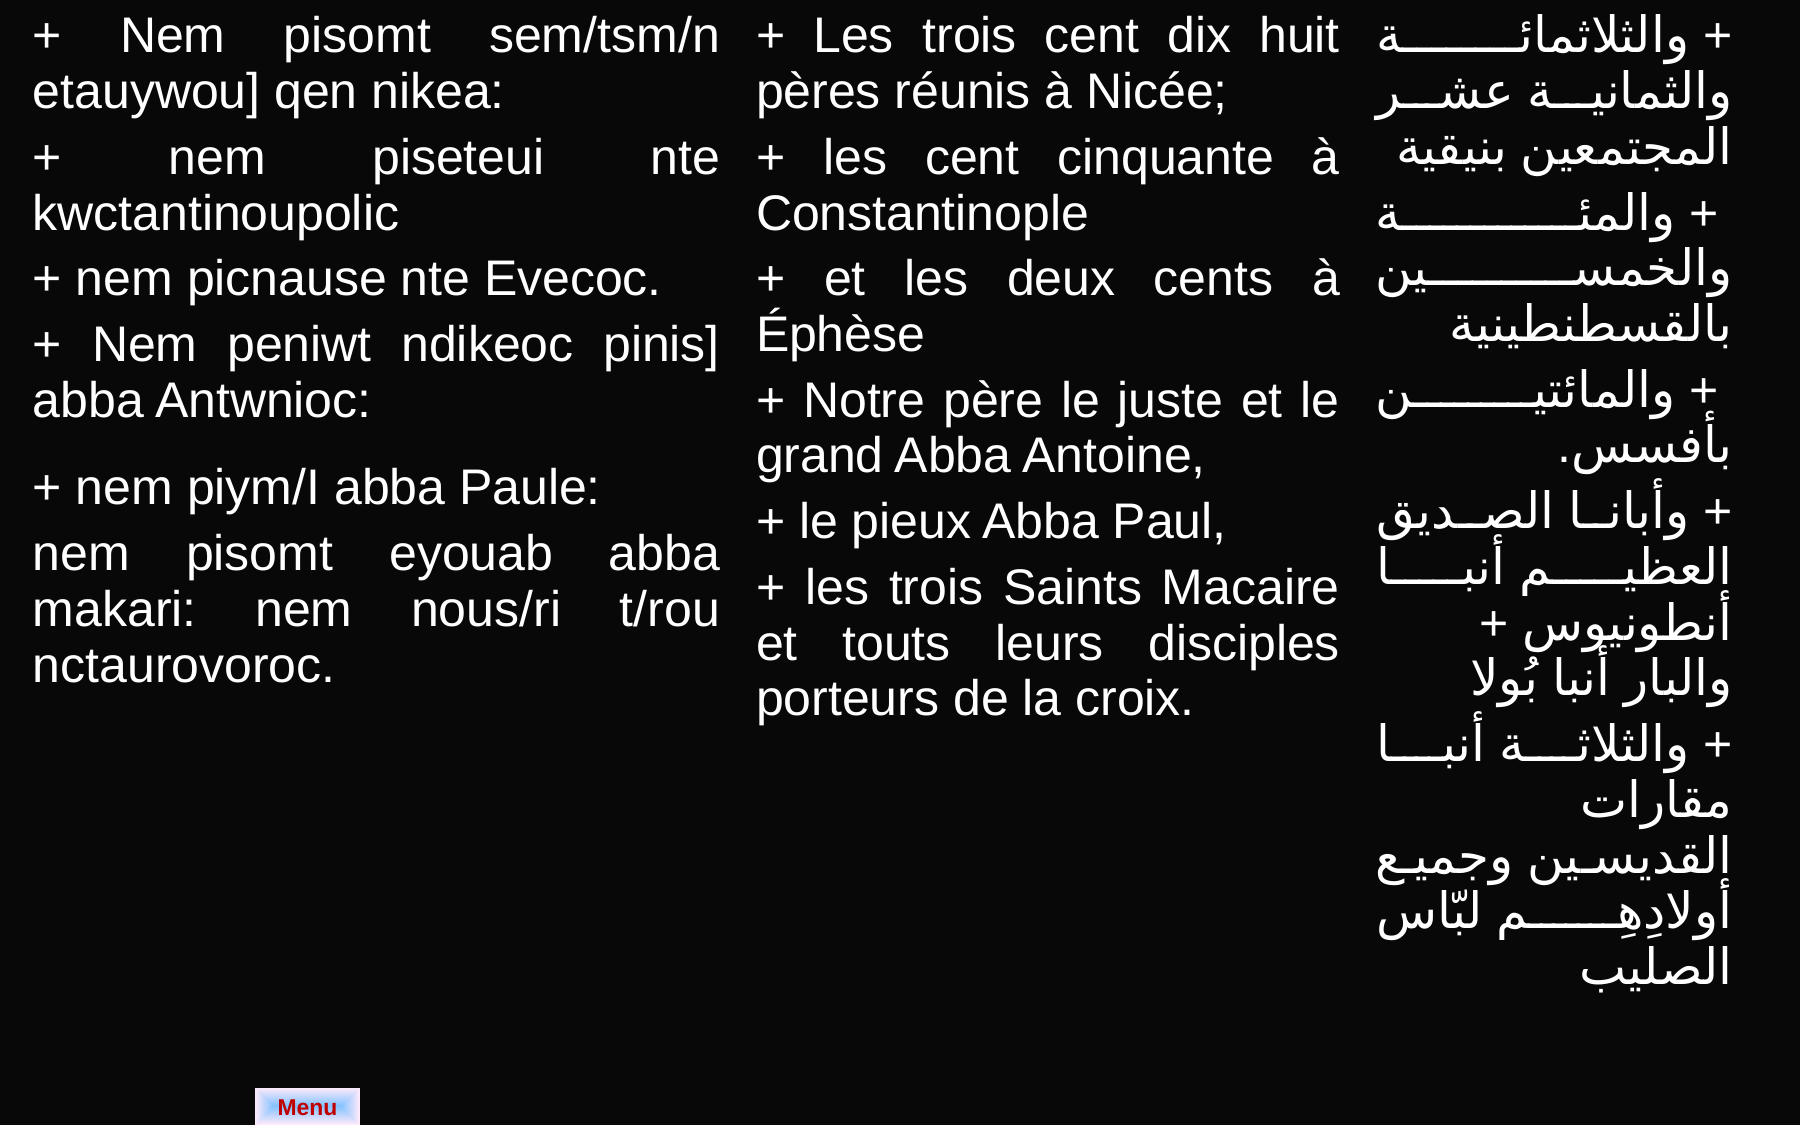

| + Nem pisomt sem/tsm/n etauywou] qen nikea: + nem piseteui nte kwctantinoupolic + nem picnause nte Evecoc. + Nem peniwt ndikeoc pinis] abba Antwnioc: + nem piym/I abba Paule: nem pisomt eyouab abba makari: nem nous/ri t/rou nctaurovoroc. | + Les trois cent dix huit pères réunis à Nicée; + les cent cinquante à Constantinople + et les deux cents à Éphèse + Notre père le juste et le grand Abba Antoine, + le pieux Abba Paul, + les trois Saints Macaire et touts leurs disciples porteurs de la croix. | + والثلاثمائة والثمانية عشر المجتمعين بنيقية + والمئة والخمسين بالقسطنطينية + والمائتين بأفسس. + وأبانا الصديق العظيم أنبا أنطونيوس + والبار أنبا بُولا + والثلاثة أنبا مقارات القديسين وجميع أولادِهِم لبّاس الصليب |
| --- | --- | --- |

Menu